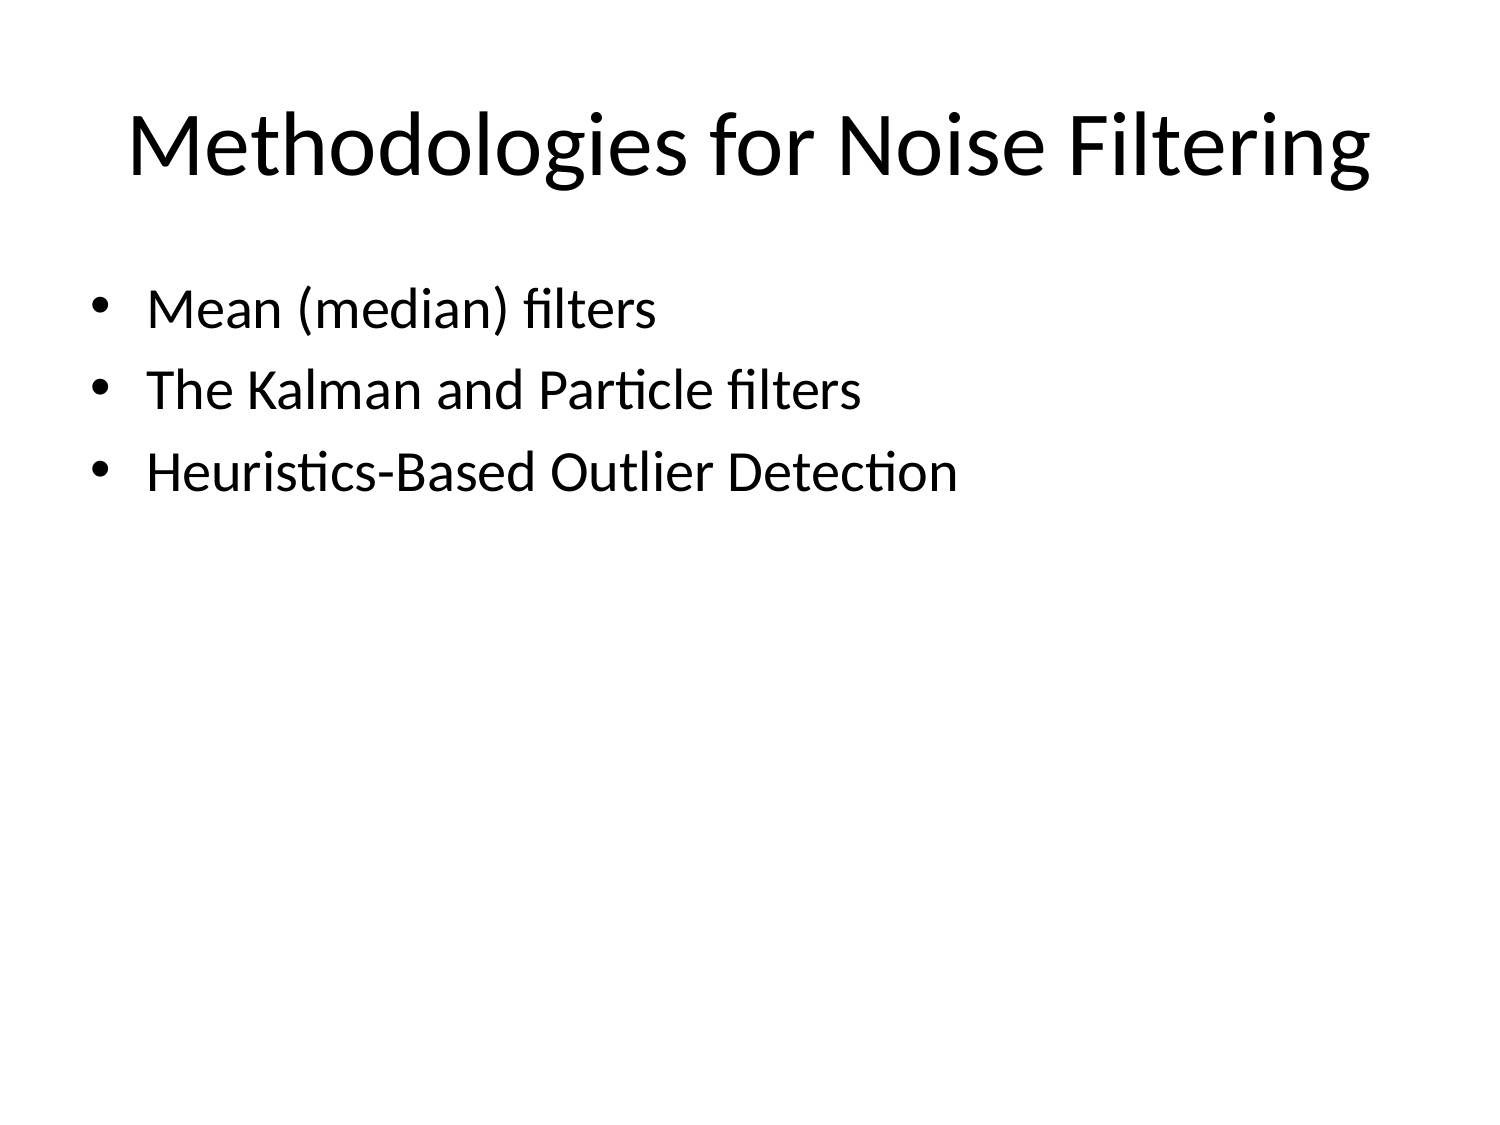

# Methodologies for Noise Filtering
Mean (median) filters
The Kalman and Particle filters
Heuristics-Based Outlier Detection